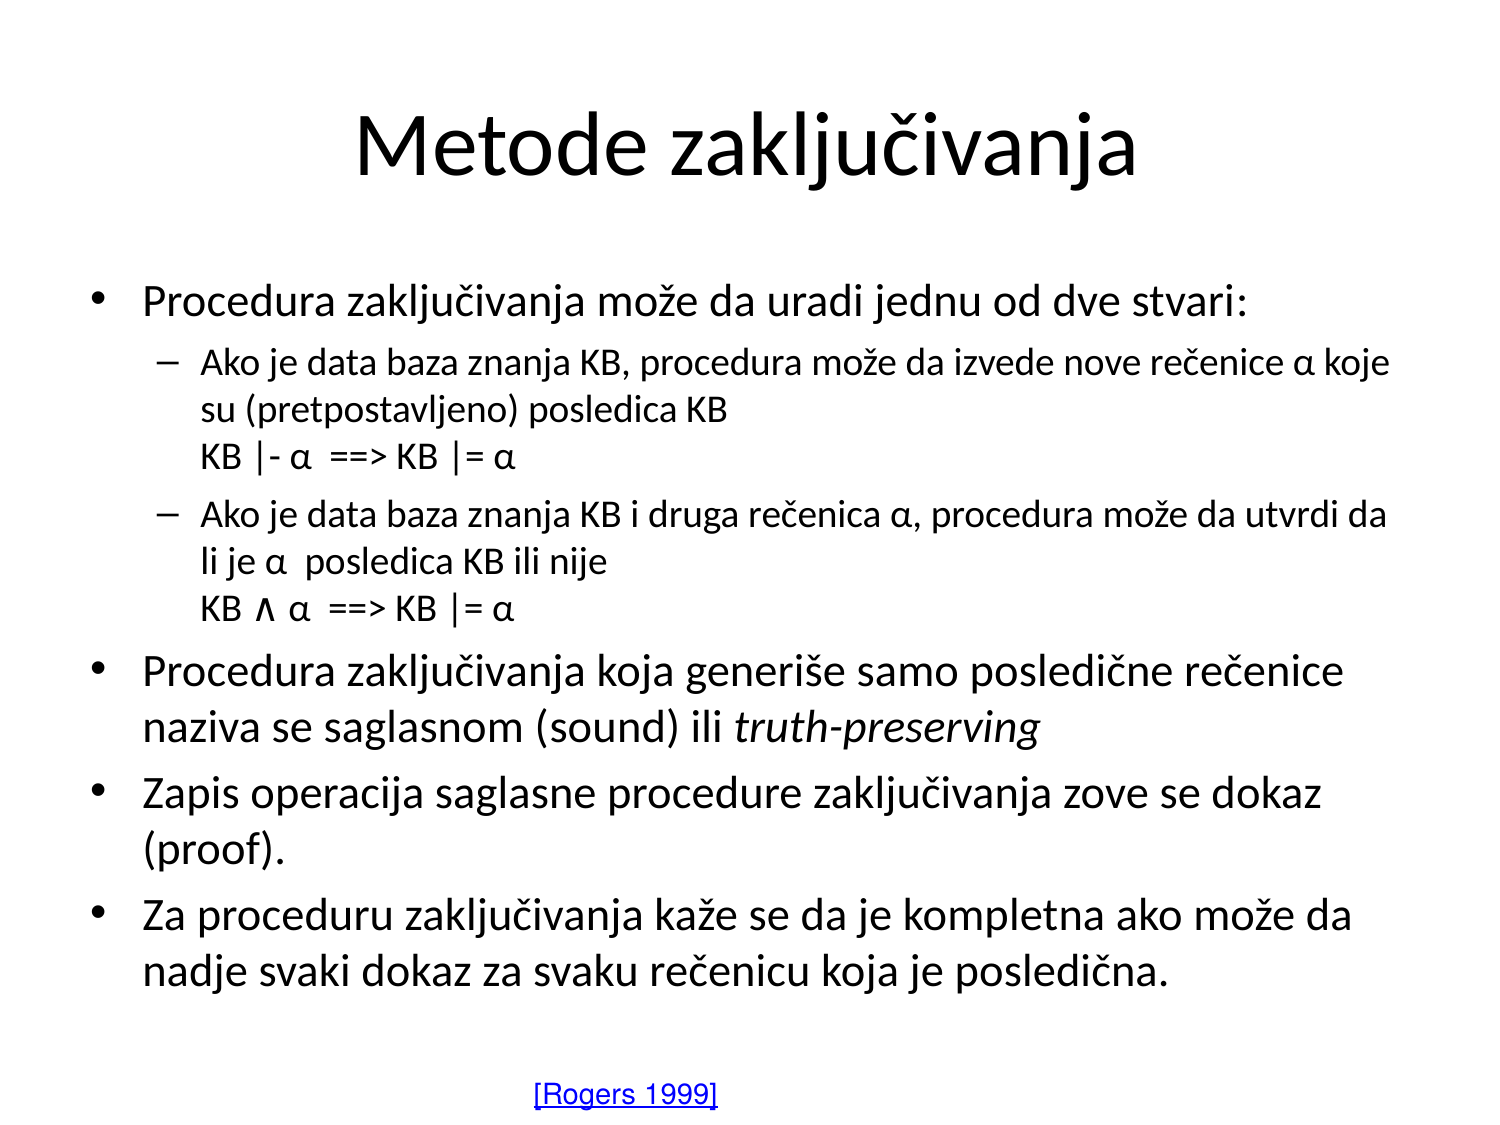

# Metode zaključivanja
Procedura zaključivanja može da uradi jednu od dve stvari:
Ako je data baza znanja KB, procedura može da izvede nove rečenice α koje su (pretpostavljeno) posledica KB
KB |- α  ==> KB |= α
Ako je data baza znanja KB i druga rečenica α, procedura može da utvrdi da li je α  posledica KB ili nije
KB ∧ α  ==> KB |= α
Procedura zaključivanja koja generiše samo posledične rečenice naziva se saglasnom (sound) ili truth-preserving
Zapis operacija saglasne procedure zaključivanja zove se dokaz (proof).
Za proceduru zaključivanja kaže se da je kompletna ako može da nadje svaki dokaz za svaku rečenicu koja je posledična.
[Rogers 1999]